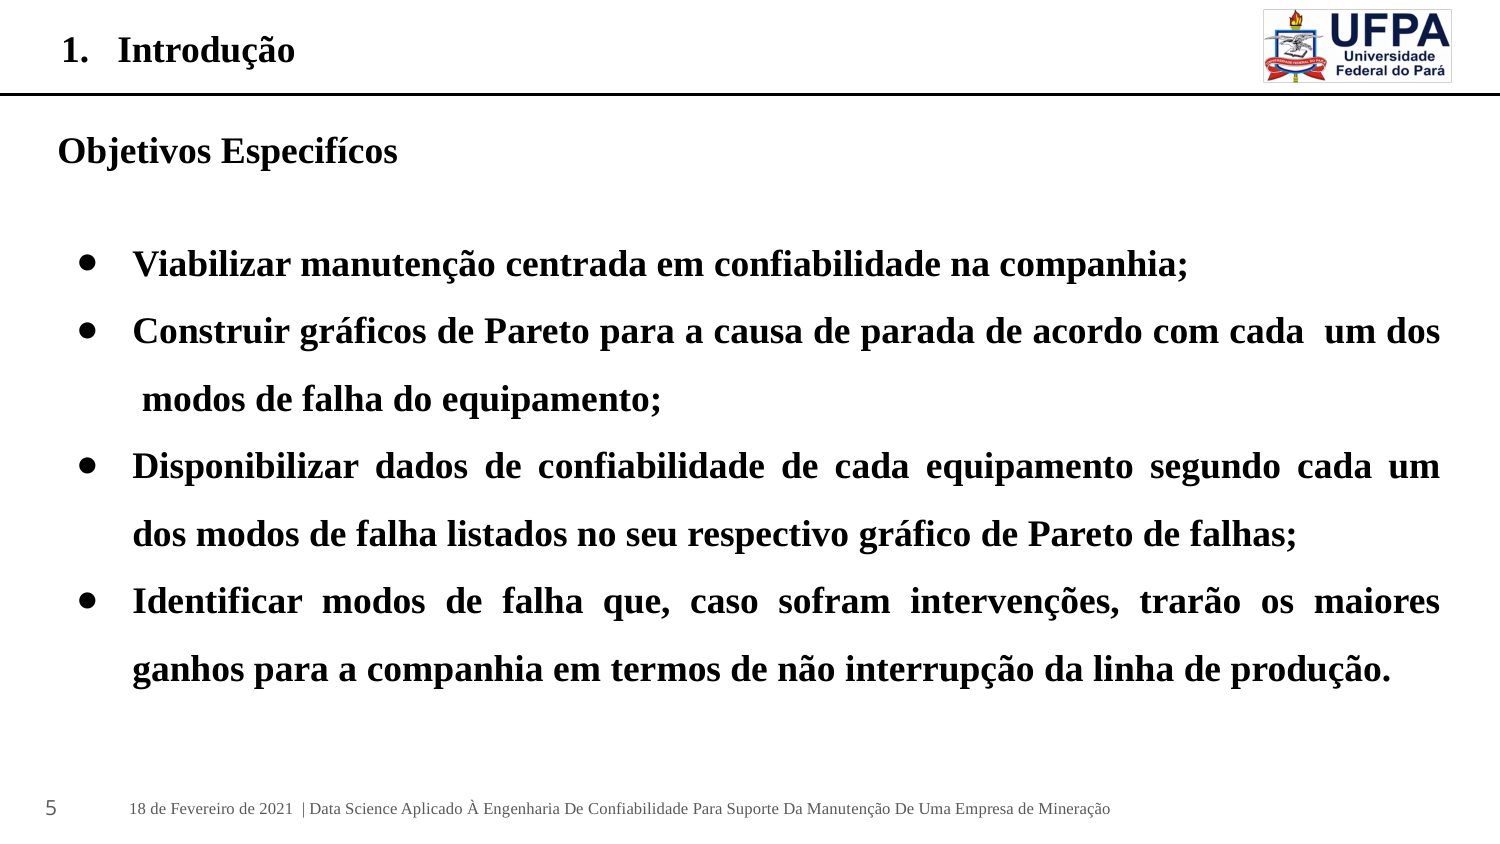

# Introdução
Objetivos Especifícos

Viabilizar manutenção centrada em confiabilidade na companhia;
Construir gráficos de Pareto para a causa de parada de acordo com cada  um dos  modos de falha do equipamento;
Disponibilizar dados de confiabilidade de cada equipamento segundo cada um dos modos de falha listados no seu respectivo gráfico de Pareto de falhas;
Identificar modos de falha que, caso sofram intervenções, trarão os maiores ganhos para a companhia em termos de não interrupção da linha de produção.